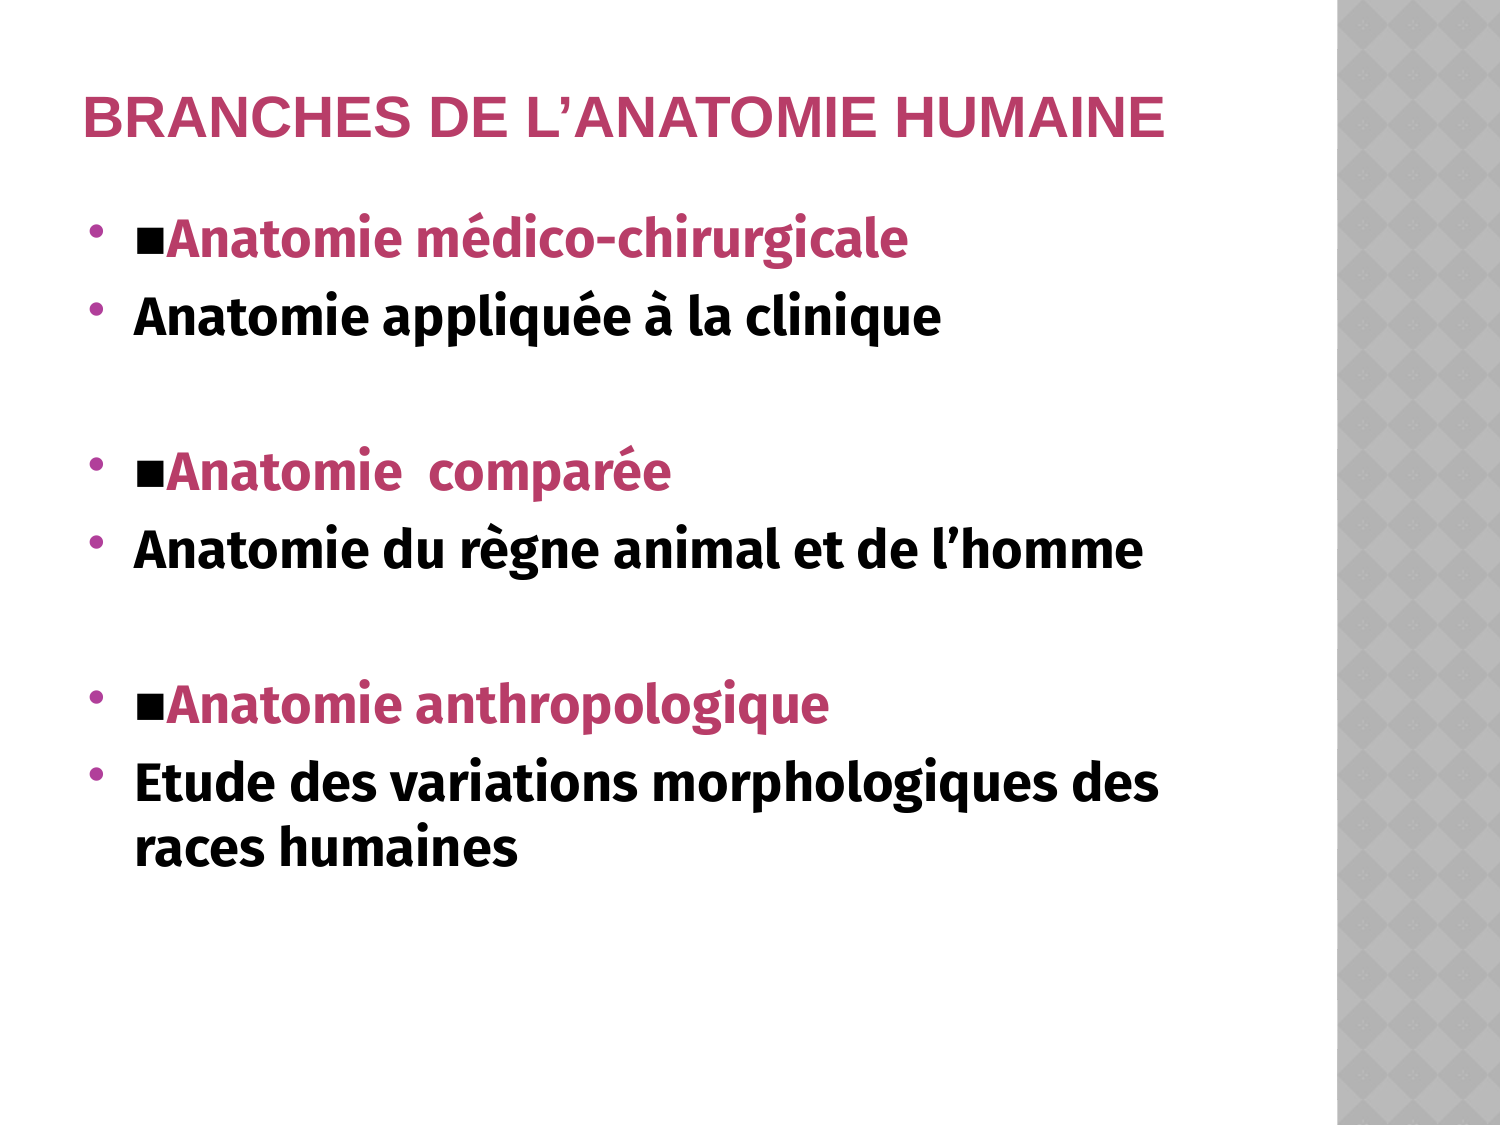

# Branches de l’anatomie humaine
■Anatomie médico-chirurgicale
Anatomie appliquée à la clinique

■Anatomie  comparée
Anatomie du règne animal et de l’homme

■Anatomie anthropologique
Etude des variations morphologiques des races humaines